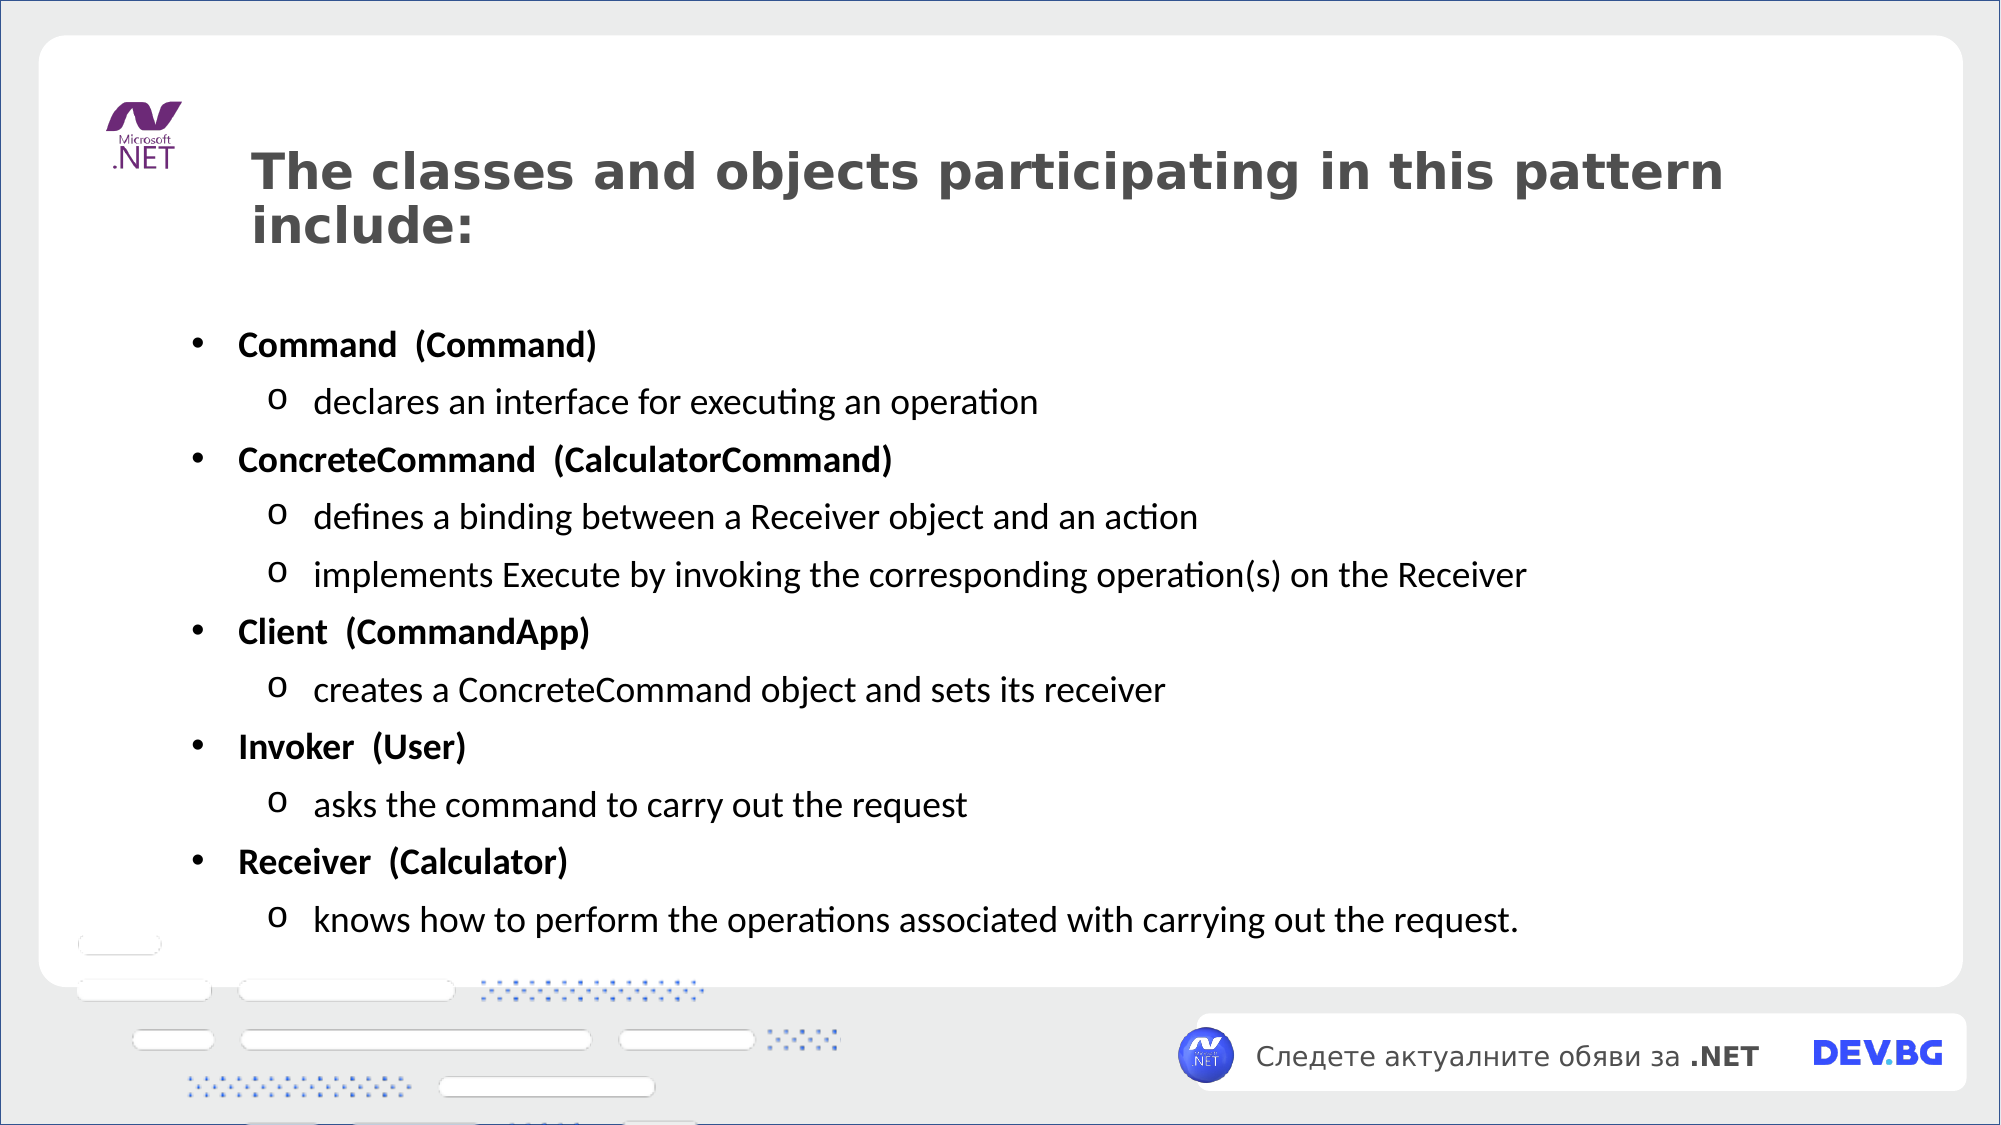

The classes and objects participating in this pattern include:

Command  (Command)
declares an interface for executing an operation
ConcreteCommand  (CalculatorCommand)
defines a binding between a Receiver object and an action
implements Execute by invoking the corresponding operation(s) on the Receiver
Client  (CommandApp)
creates a ConcreteCommand object and sets its receiver
Invoker  (User)
asks the command to carry out the request
Receiver  (Calculator)
knows how to perform the operations associated with carrying out the request.